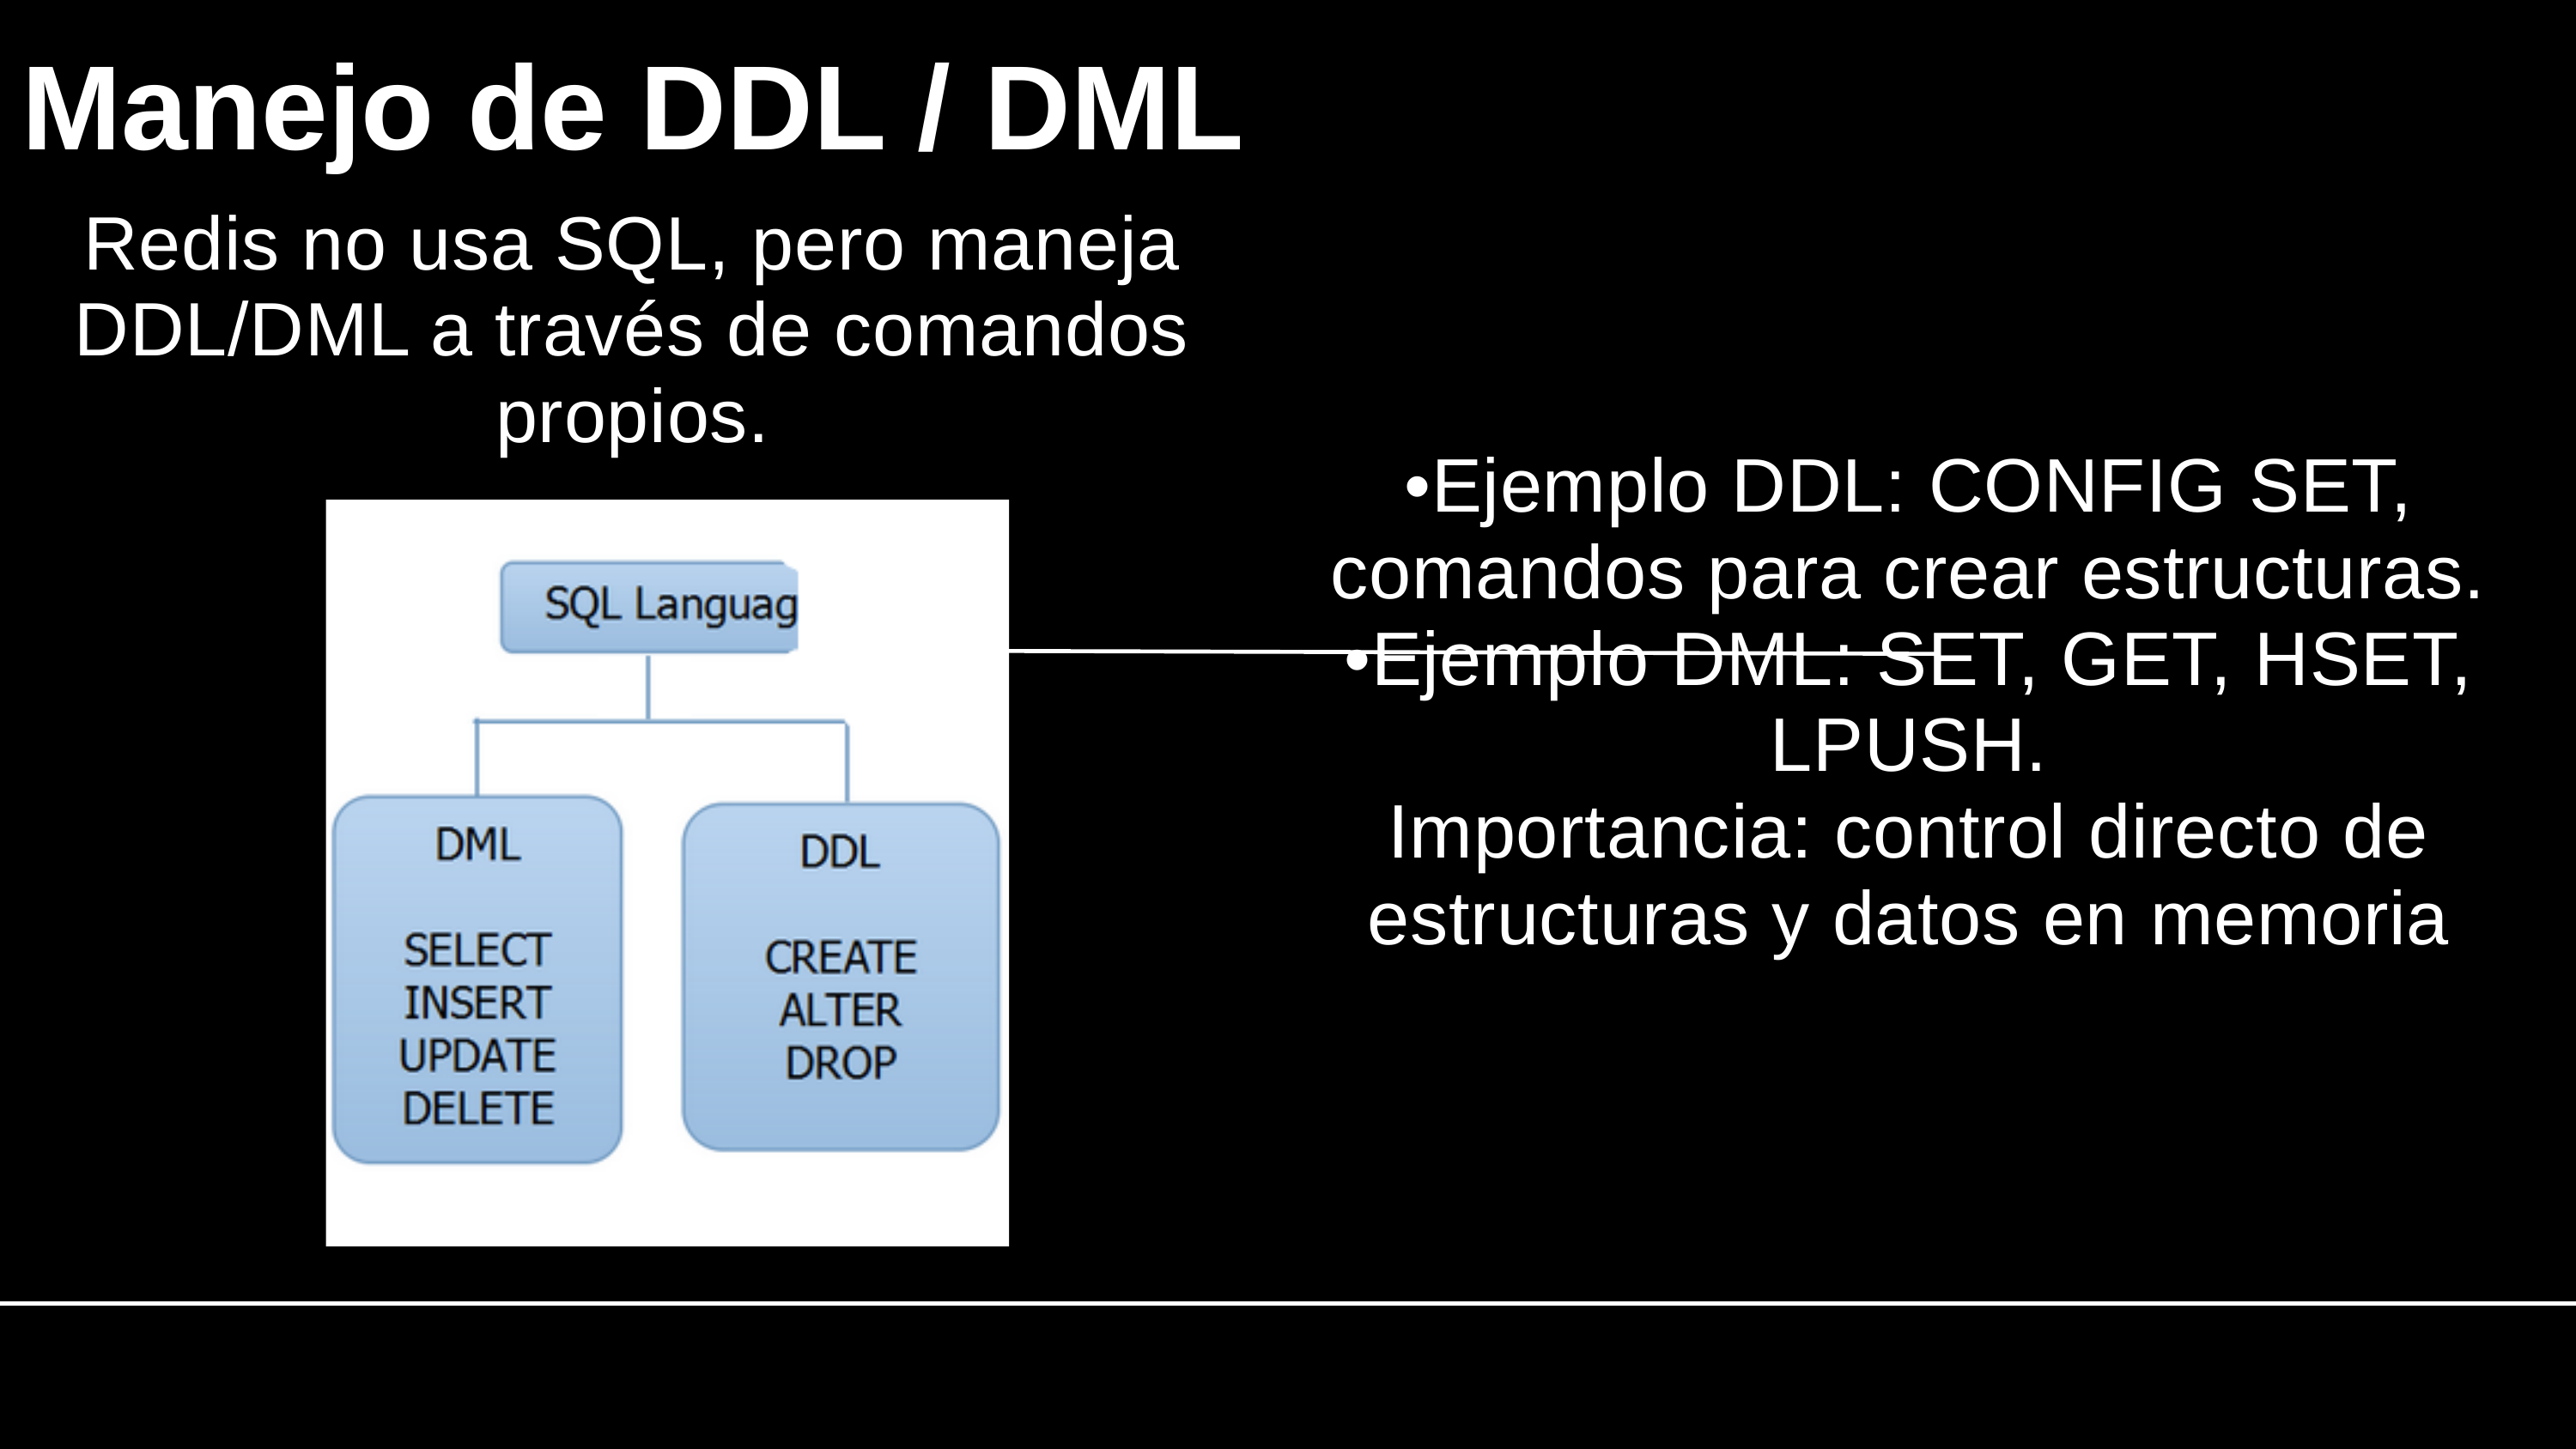

Manejo de DDL / DML
Redis no usa SQL, pero maneja DDL/DML a través de comandos propios.

•Ejemplo DDL: CONFIG SET, comandos para crear estructuras.
•Ejemplo DML: SET, GET, HSET, LPUSH.
Importancia: control directo de estructuras y datos en memoria